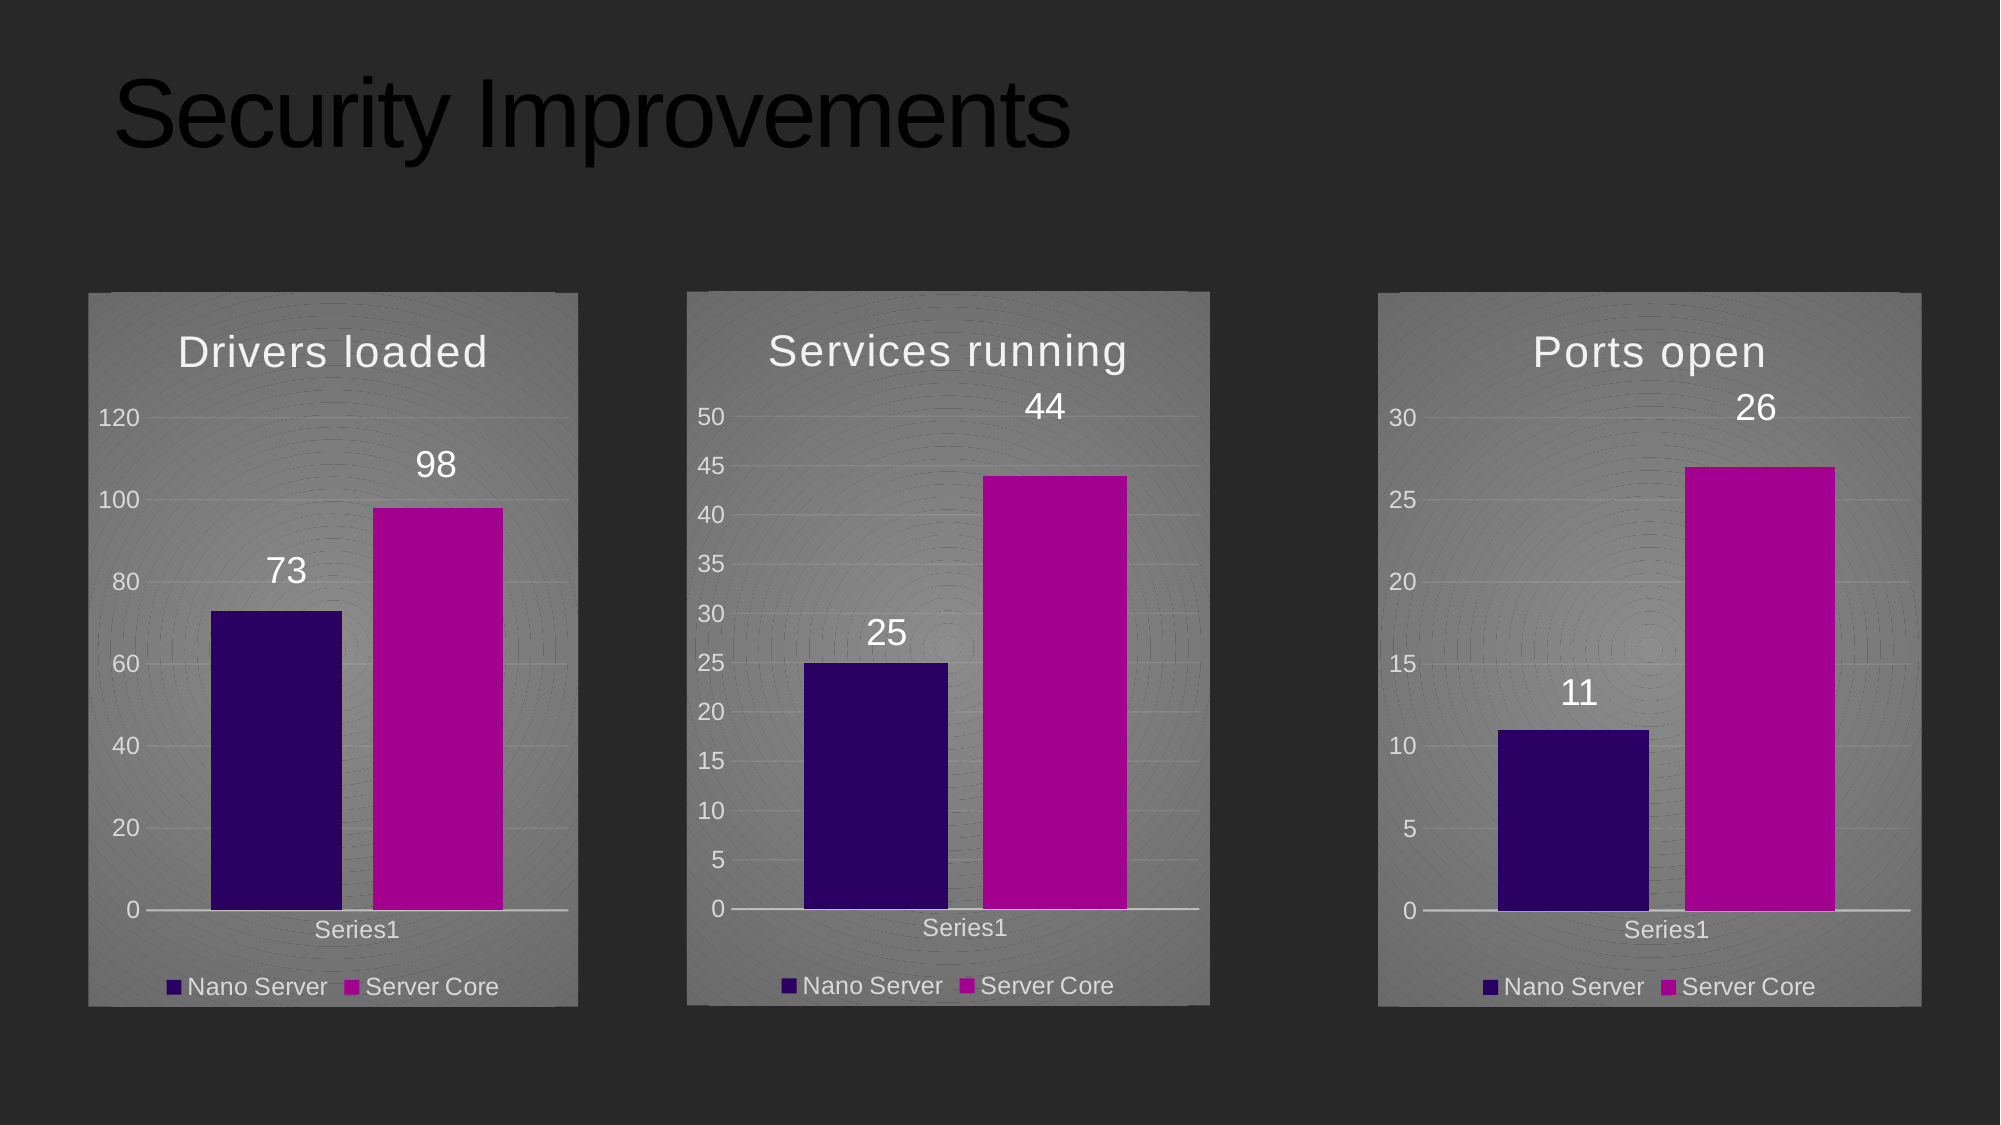

Security Improvements

### Chart: Services running

| Category | Nano Server | Server Core |
|---|---|---|
|  | 25.0 | 44.0 |

### Chart: Drivers loaded

| Category | Nano Server | Server Core |
|---|---|---|
|  | 73.0 | 98.0 |

### Chart: Ports open

| Category | Nano Server | Server Core |
|---|---|---|
|  | 11.0 | 27.0 |
44
26
98
73
25
11